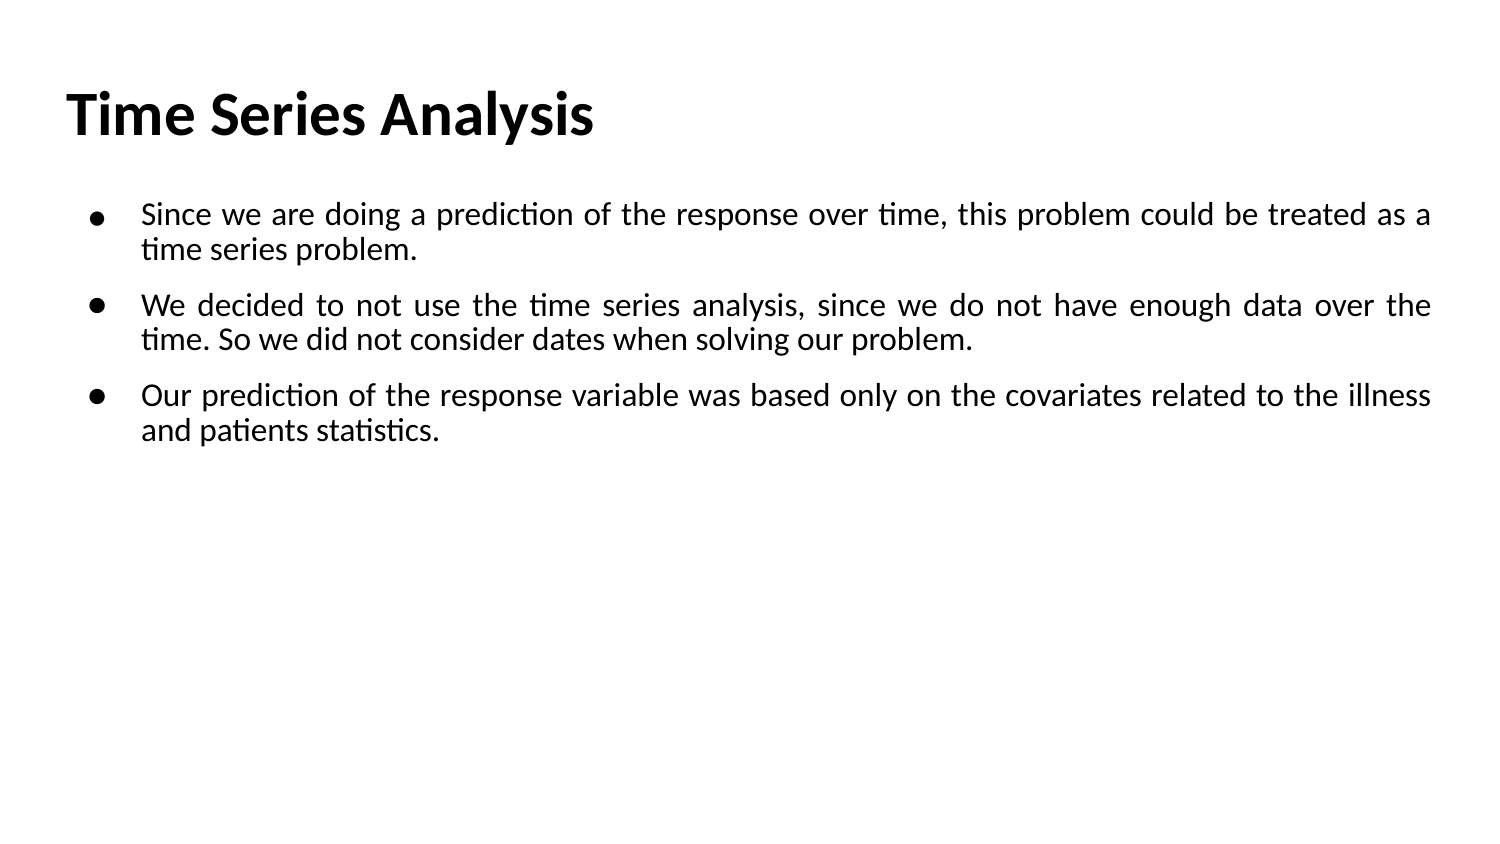

# Time Series Analysis
Since we are doing a prediction of the response over time, this problem could be treated as a time series problem.
We decided to not use the time series analysis, since we do not have enough data over the time. So we did not consider dates when solving our problem.
Our prediction of the response variable was based only on the covariates related to the illness and patients statistics.